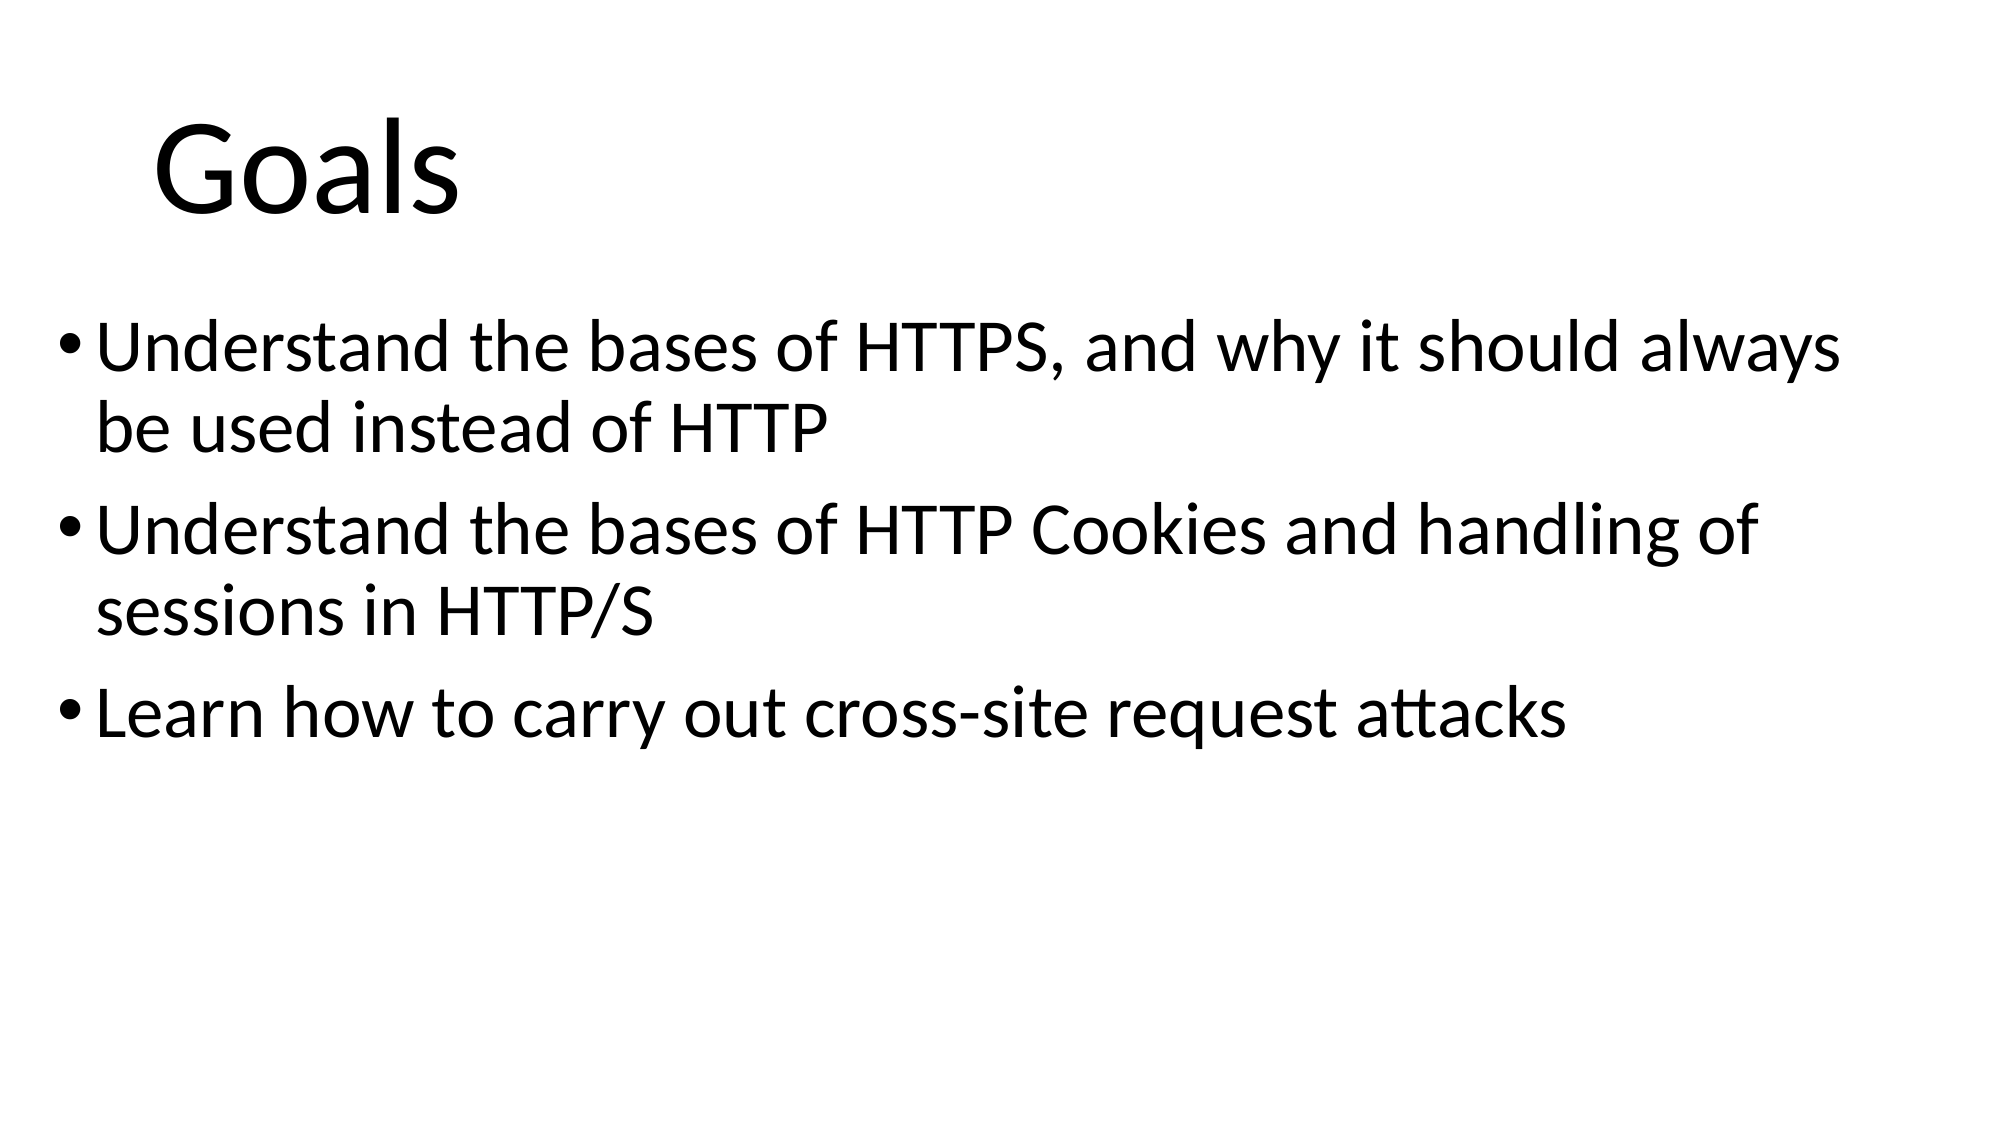

# Goals
Understand the bases of HTTPS, and why it should always be used instead of HTTP
Understand the bases of HTTP Cookies and handling of sessions in HTTP/S
Learn how to carry out cross-site request attacks